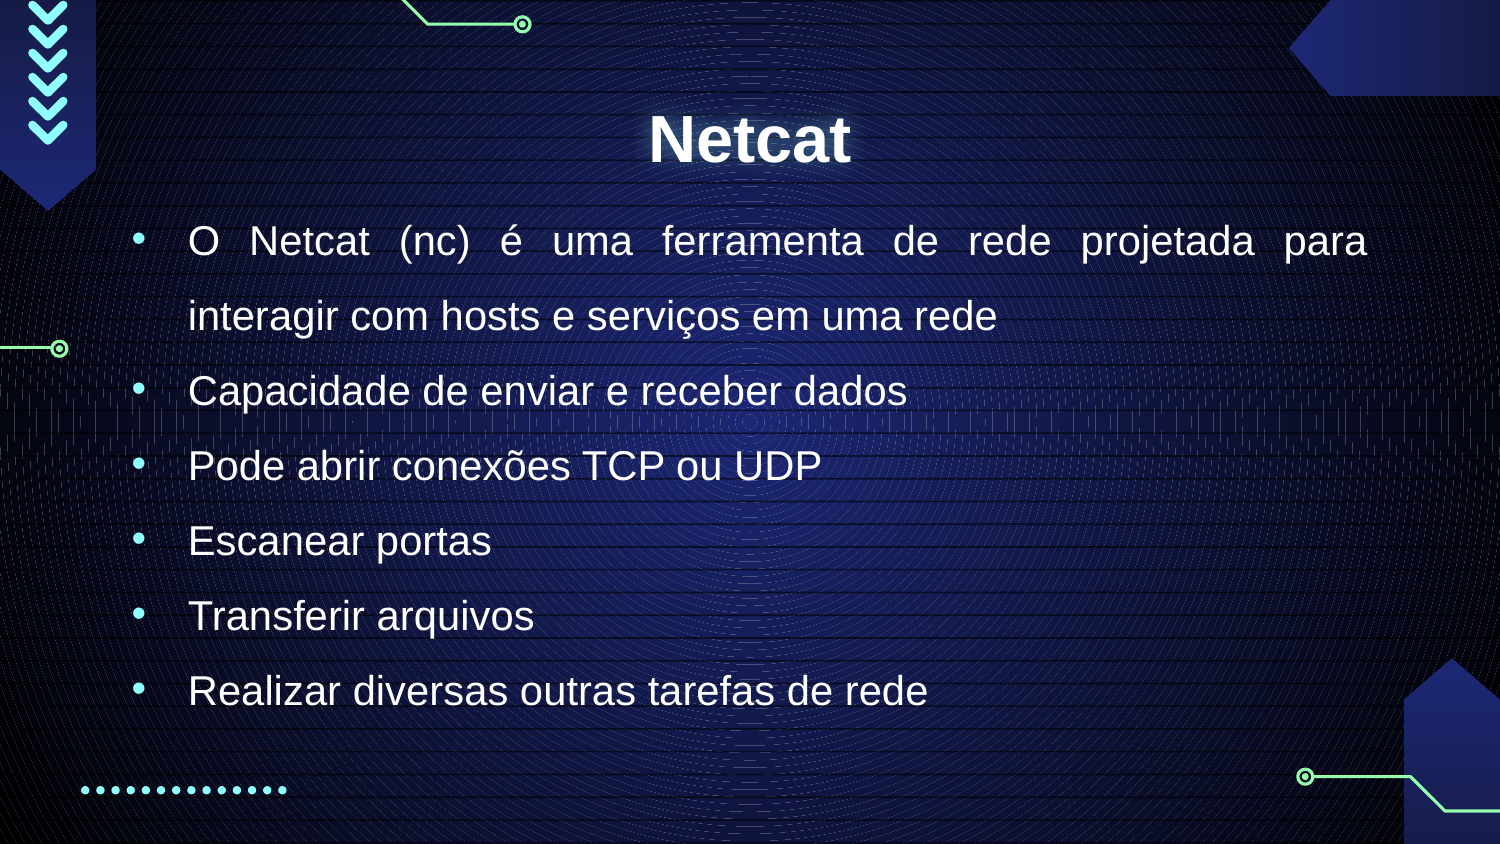

# Netcat
O Netcat (nc) é uma ferramenta de rede projetada para interagir com hosts e serviços em uma rede
Capacidade de enviar e receber dados
Pode abrir conexões TCP ou UDP
Escanear portas
Transferir arquivos
Realizar diversas outras tarefas de rede